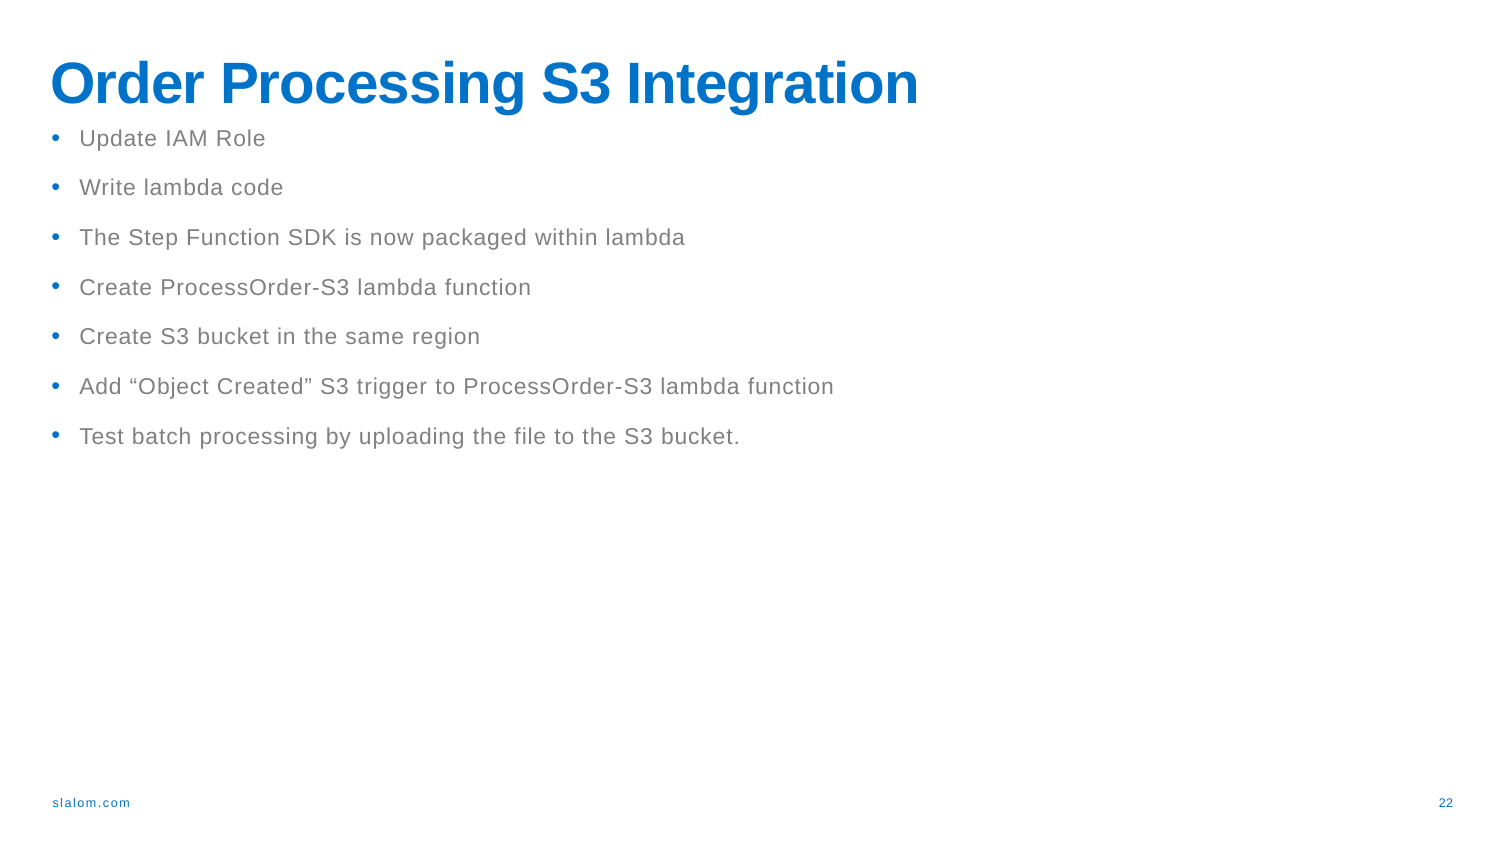

Order Processing S3 Integration
Update IAM Role
Write lambda code
The Step Function SDK is now packaged within lambda
Create ProcessOrder-S3 lambda function
Create S3 bucket in the same region
Add “Object Created” S3 trigger to ProcessOrder-S3 lambda function
Test batch processing by uploading the file to the S3 bucket.
22